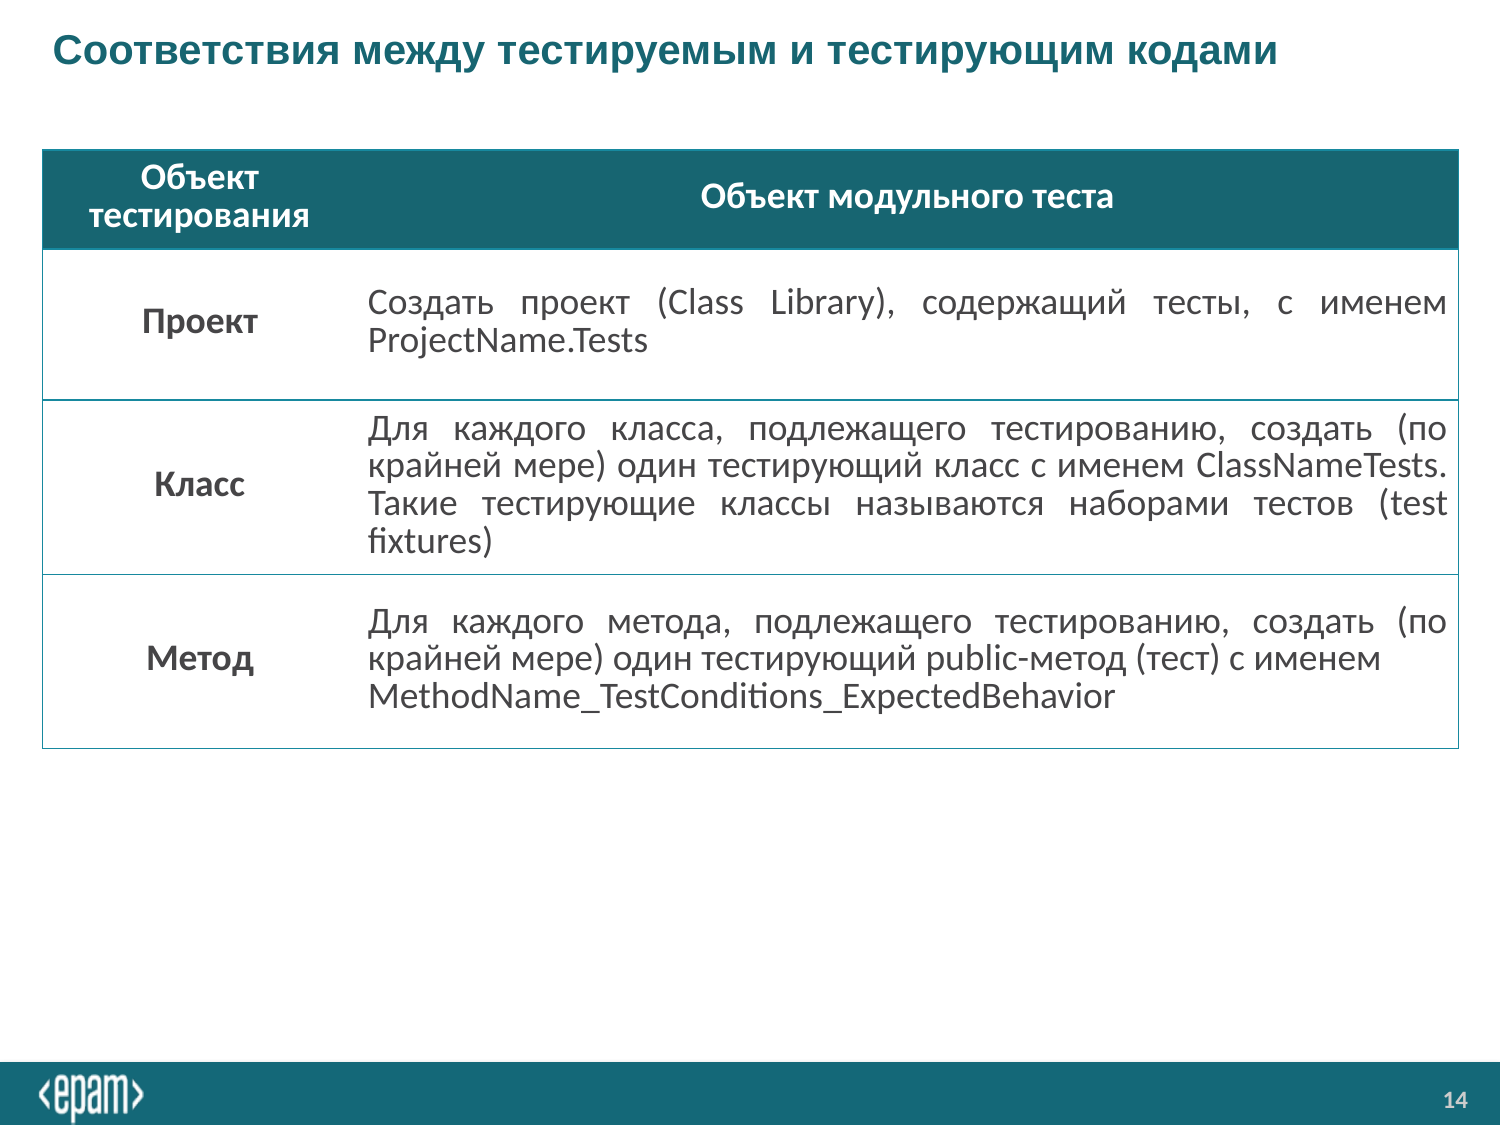

# Соответствия между тестируемым и тестирующим кодами
| Объект тестирования | Объект модульного теста |
| --- | --- |
| Проект | Создать проект (Class Library), содержащий тесты, с именем ProjectName.Tests |
| Класс | Для каждого класса, подлежащего тестированию, создать (по крайней мере) один тестирующий класс с именем ClassNameTests. Такие тестирующие классы называются наборами тестов (test fixtures) |
| Метод | Для каждого метода, подлежащего тестированию, создать (по крайней мере) один тестирующий public-метод (тест) с именем MethodName\_TestConditions\_ExpectedBehavior |